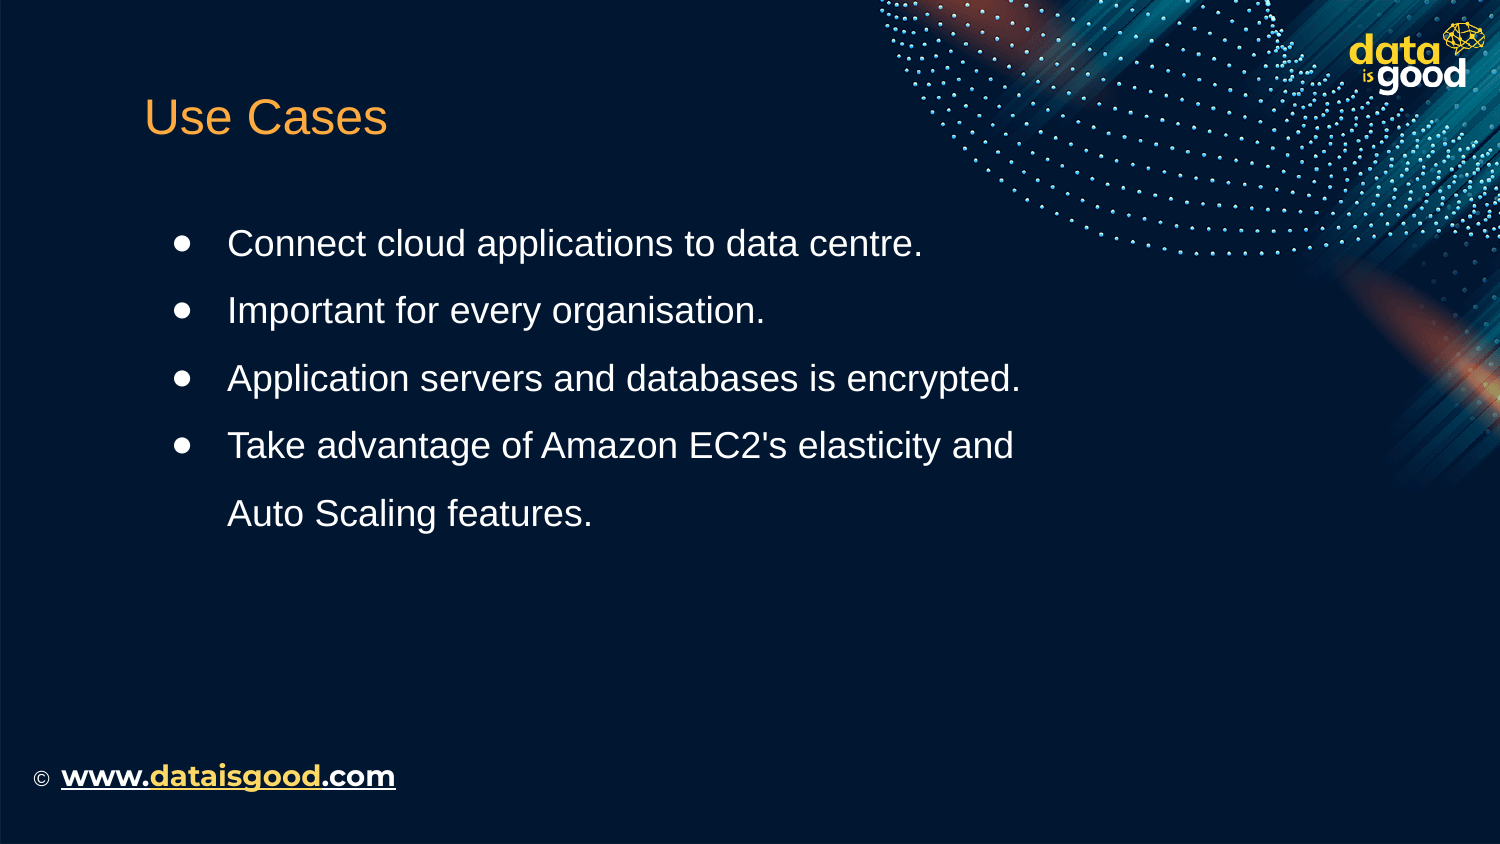

# Use Cases
Connect cloud applications to data centre.
Important for every organisation.
Application servers and databases is encrypted.
Take advantage of Amazon EC2's elasticity and Auto Scaling features.